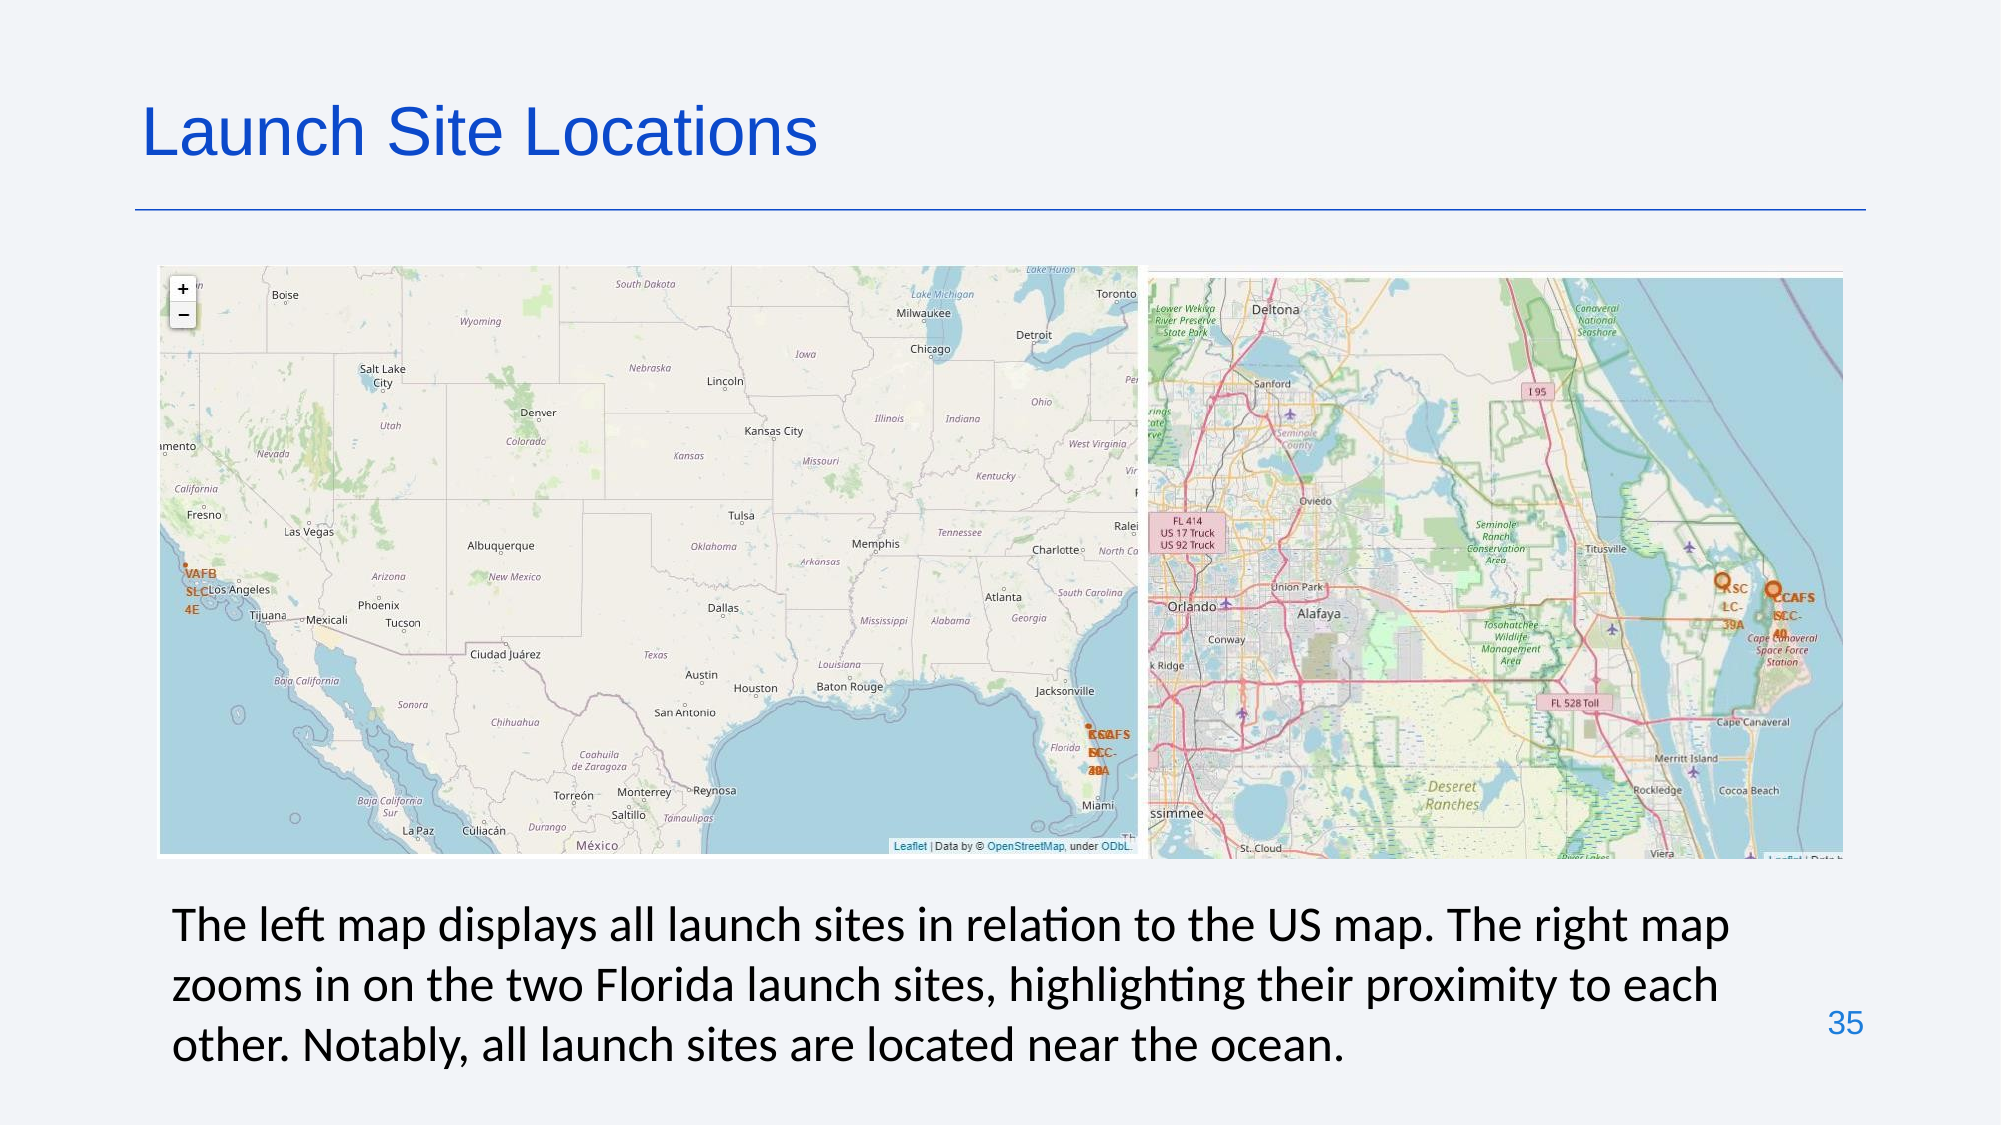

Launch Site Locations

The left map displays all launch sites in relation to the US map. The right map zooms in on the two Florida launch sites, highlighting their proximity to each other. Notably, all launch sites are located near the ocean.
35